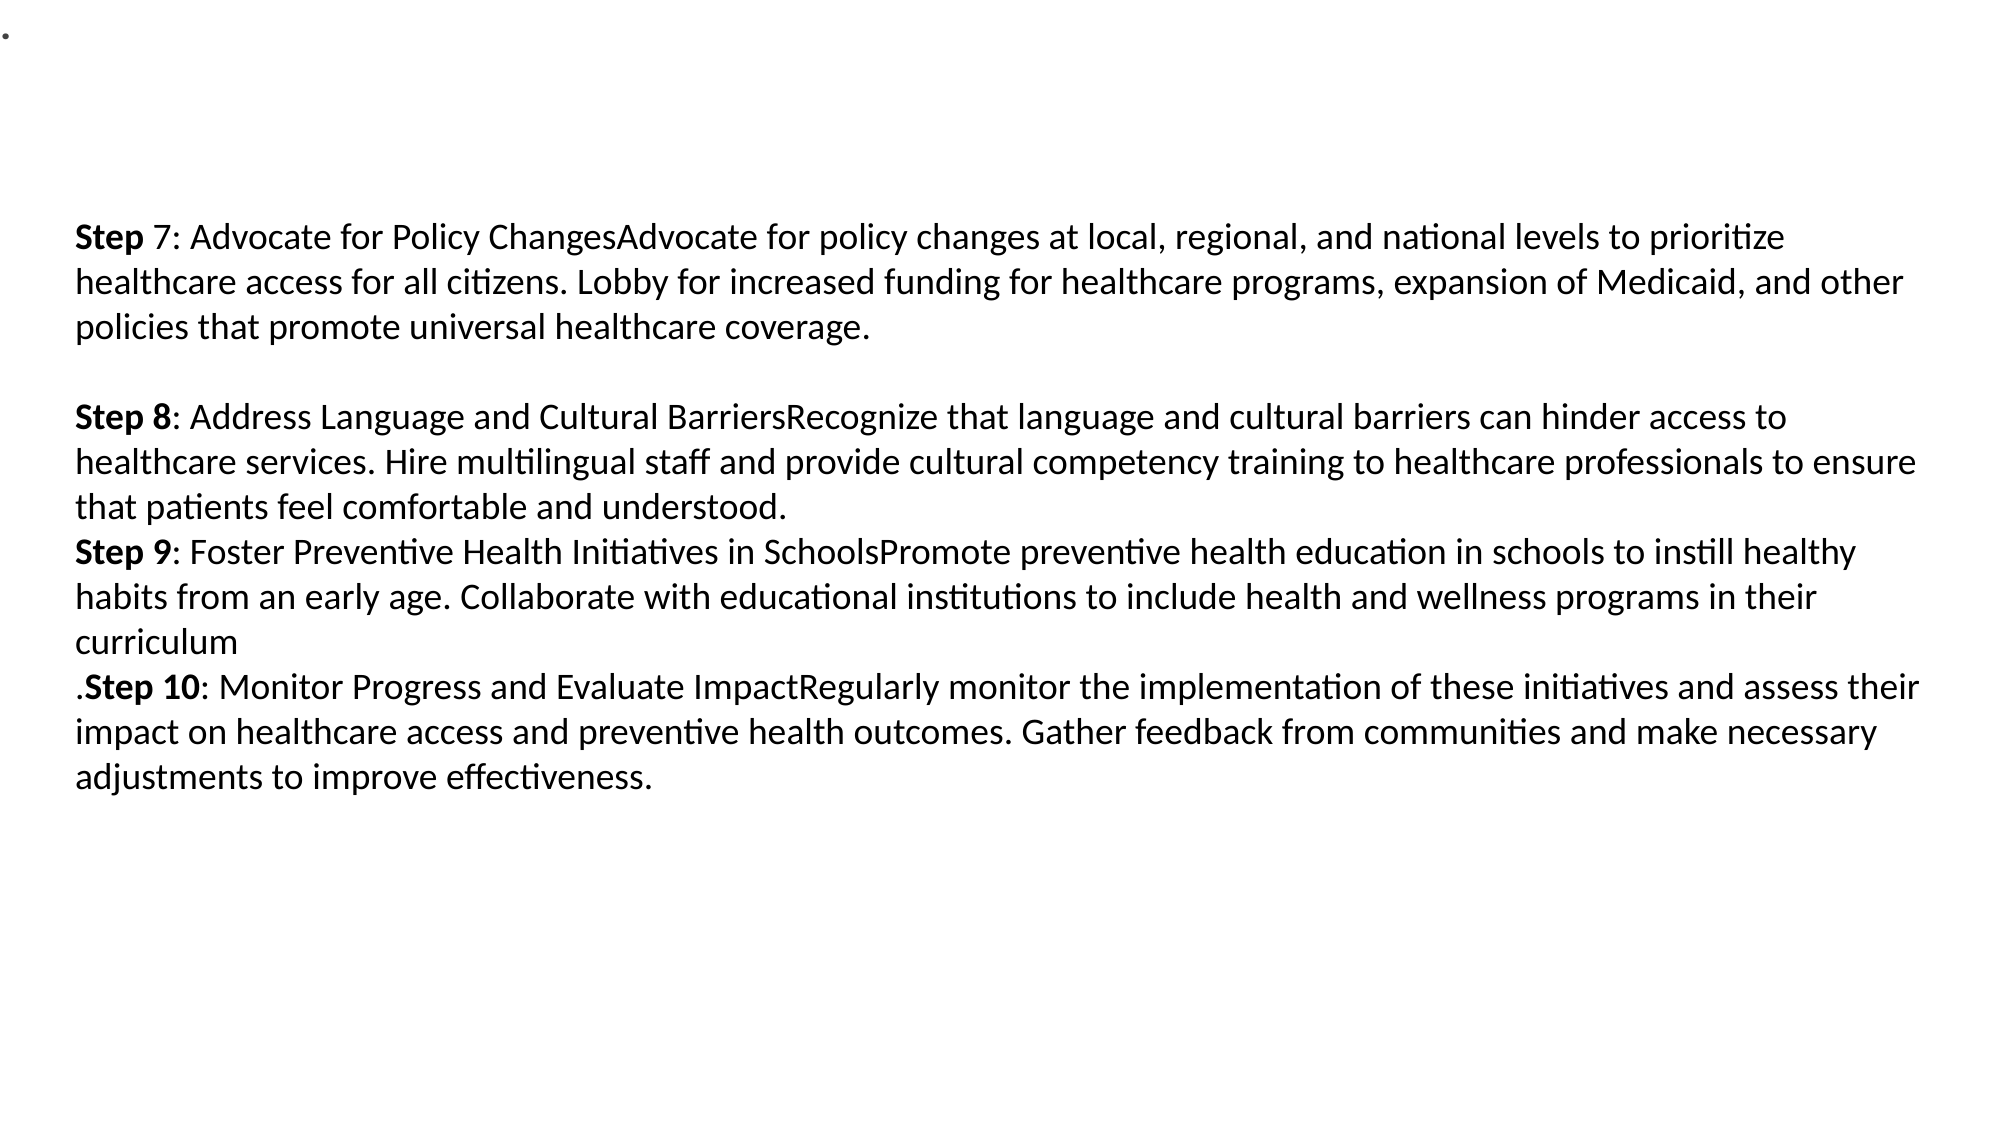

# .
Step 7: Advocate for Policy ChangesAdvocate for policy changes at local, regional, and national levels to prioritize healthcare access for all citizens. Lobby for increased funding for healthcare programs, expansion of Medicaid, and other policies that promote universal healthcare coverage.

Step 8: Address Language and Cultural BarriersRecognize that language and cultural barriers can hinder access to healthcare services. Hire multilingual staff and provide cultural competency training to healthcare professionals to ensure that patients feel comfortable and understood.
Step 9: Foster Preventive Health Initiatives in SchoolsPromote preventive health education in schools to instill healthy habits from an early age. Collaborate with educational institutions to include health and wellness programs in their curriculum
.Step 10: Monitor Progress and Evaluate ImpactRegularly monitor the implementation of these initiatives and assess their impact on healthcare access and preventive health outcomes. Gather feedback from communities and make necessary adjustments to improve effectiveness.